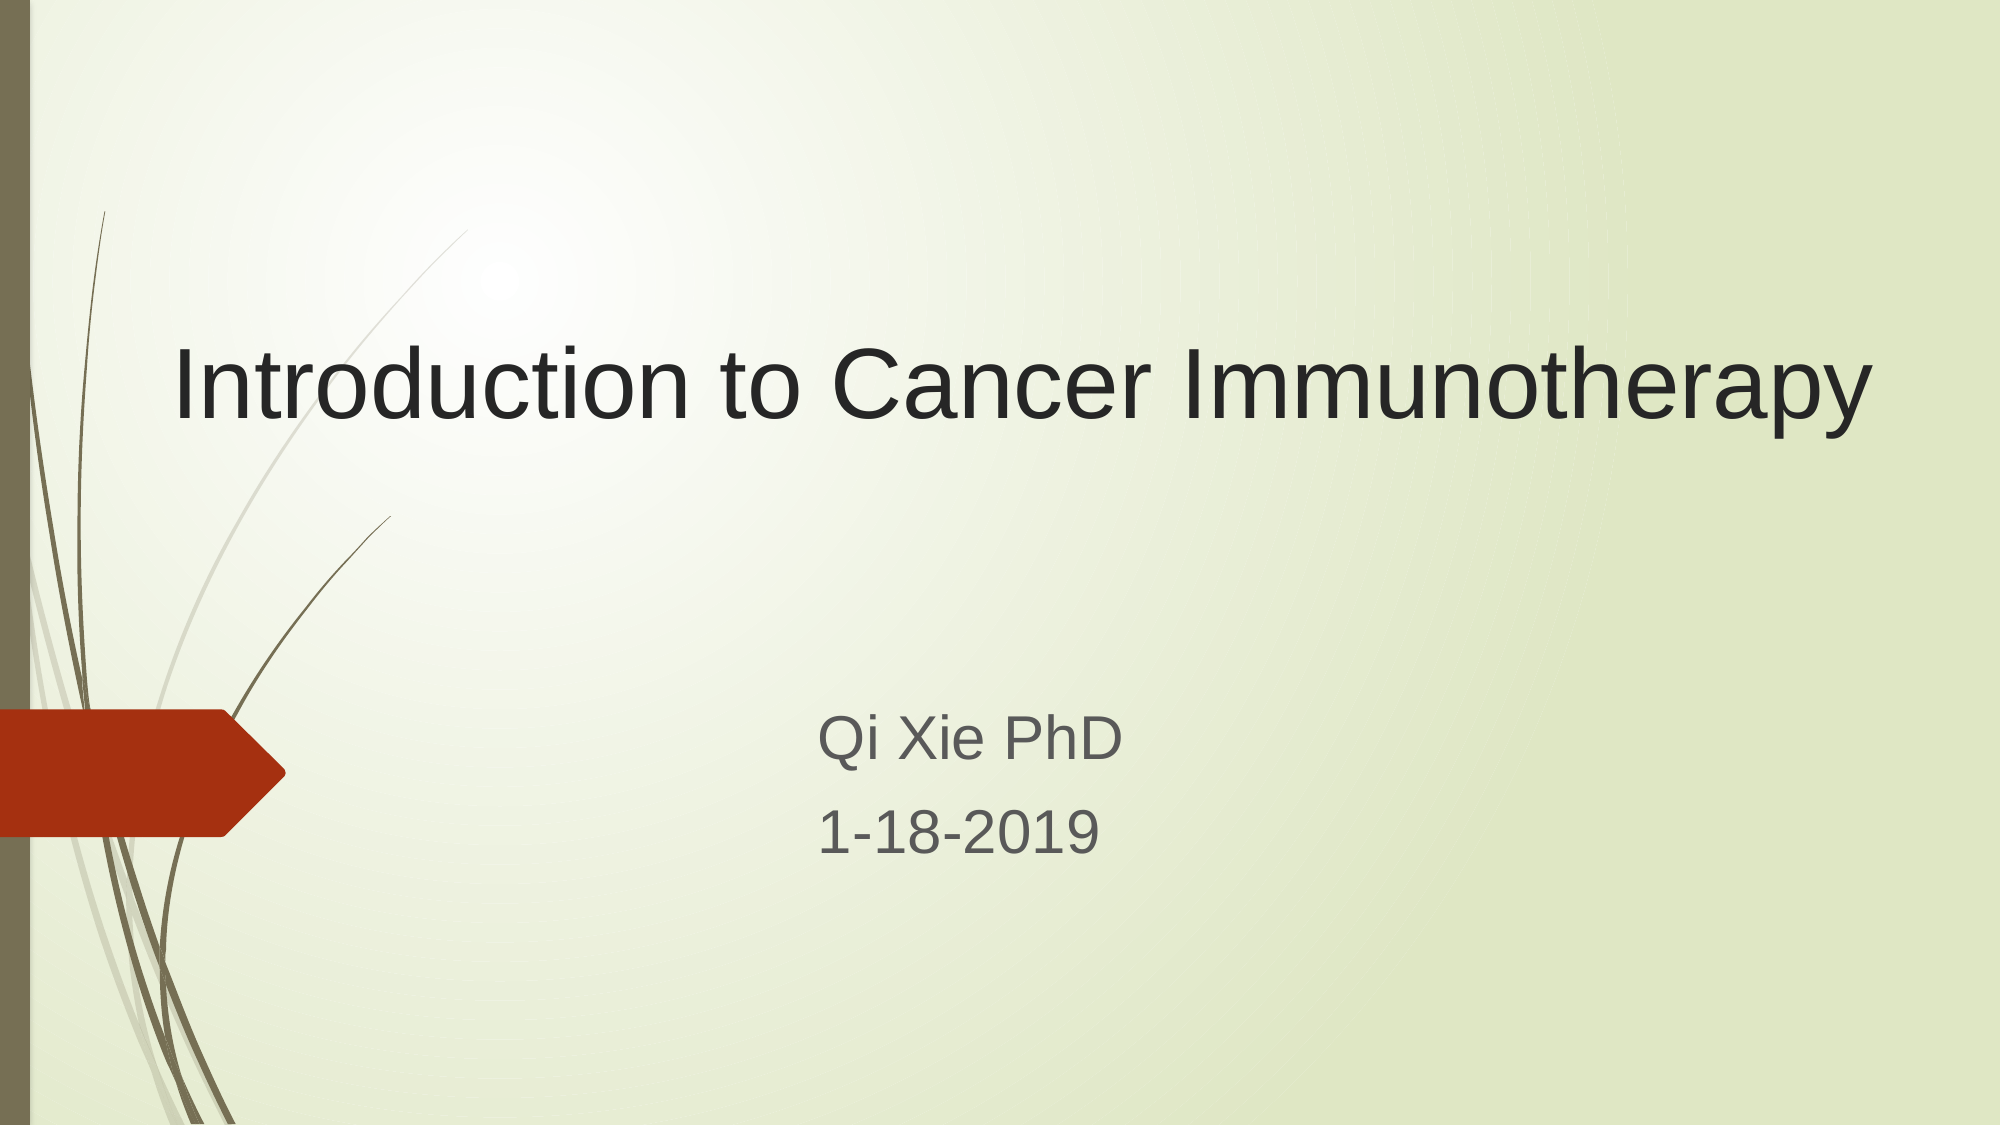

# Introduction to Cancer Immunotherapy
Qi Xie PhD
1-18-2019